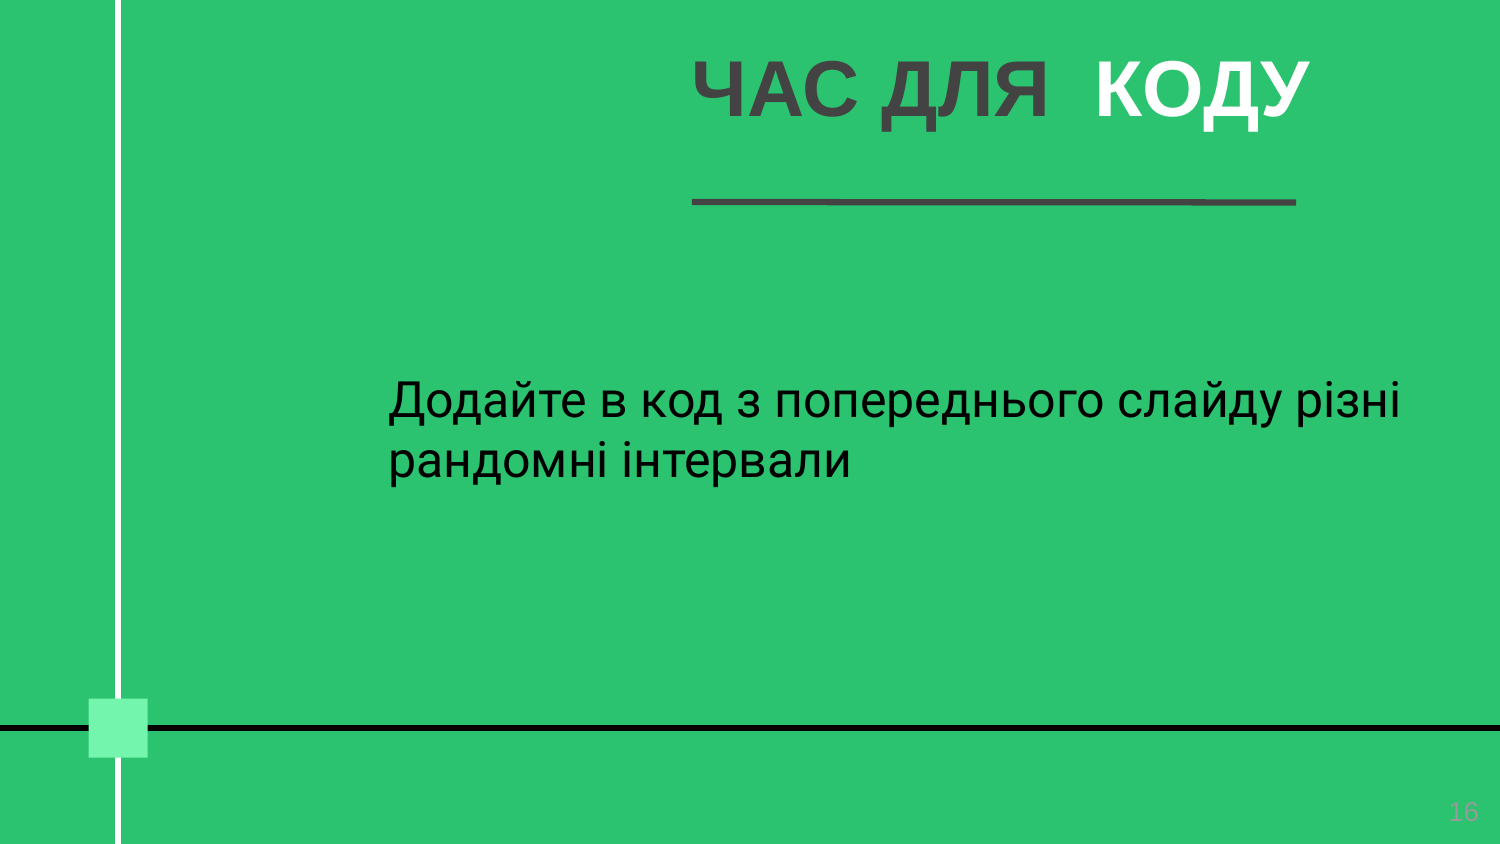

# ЧАС ДЛЯ  КОДУ
Додайте в код з попереднього слайду різні рандомні інтервали

16